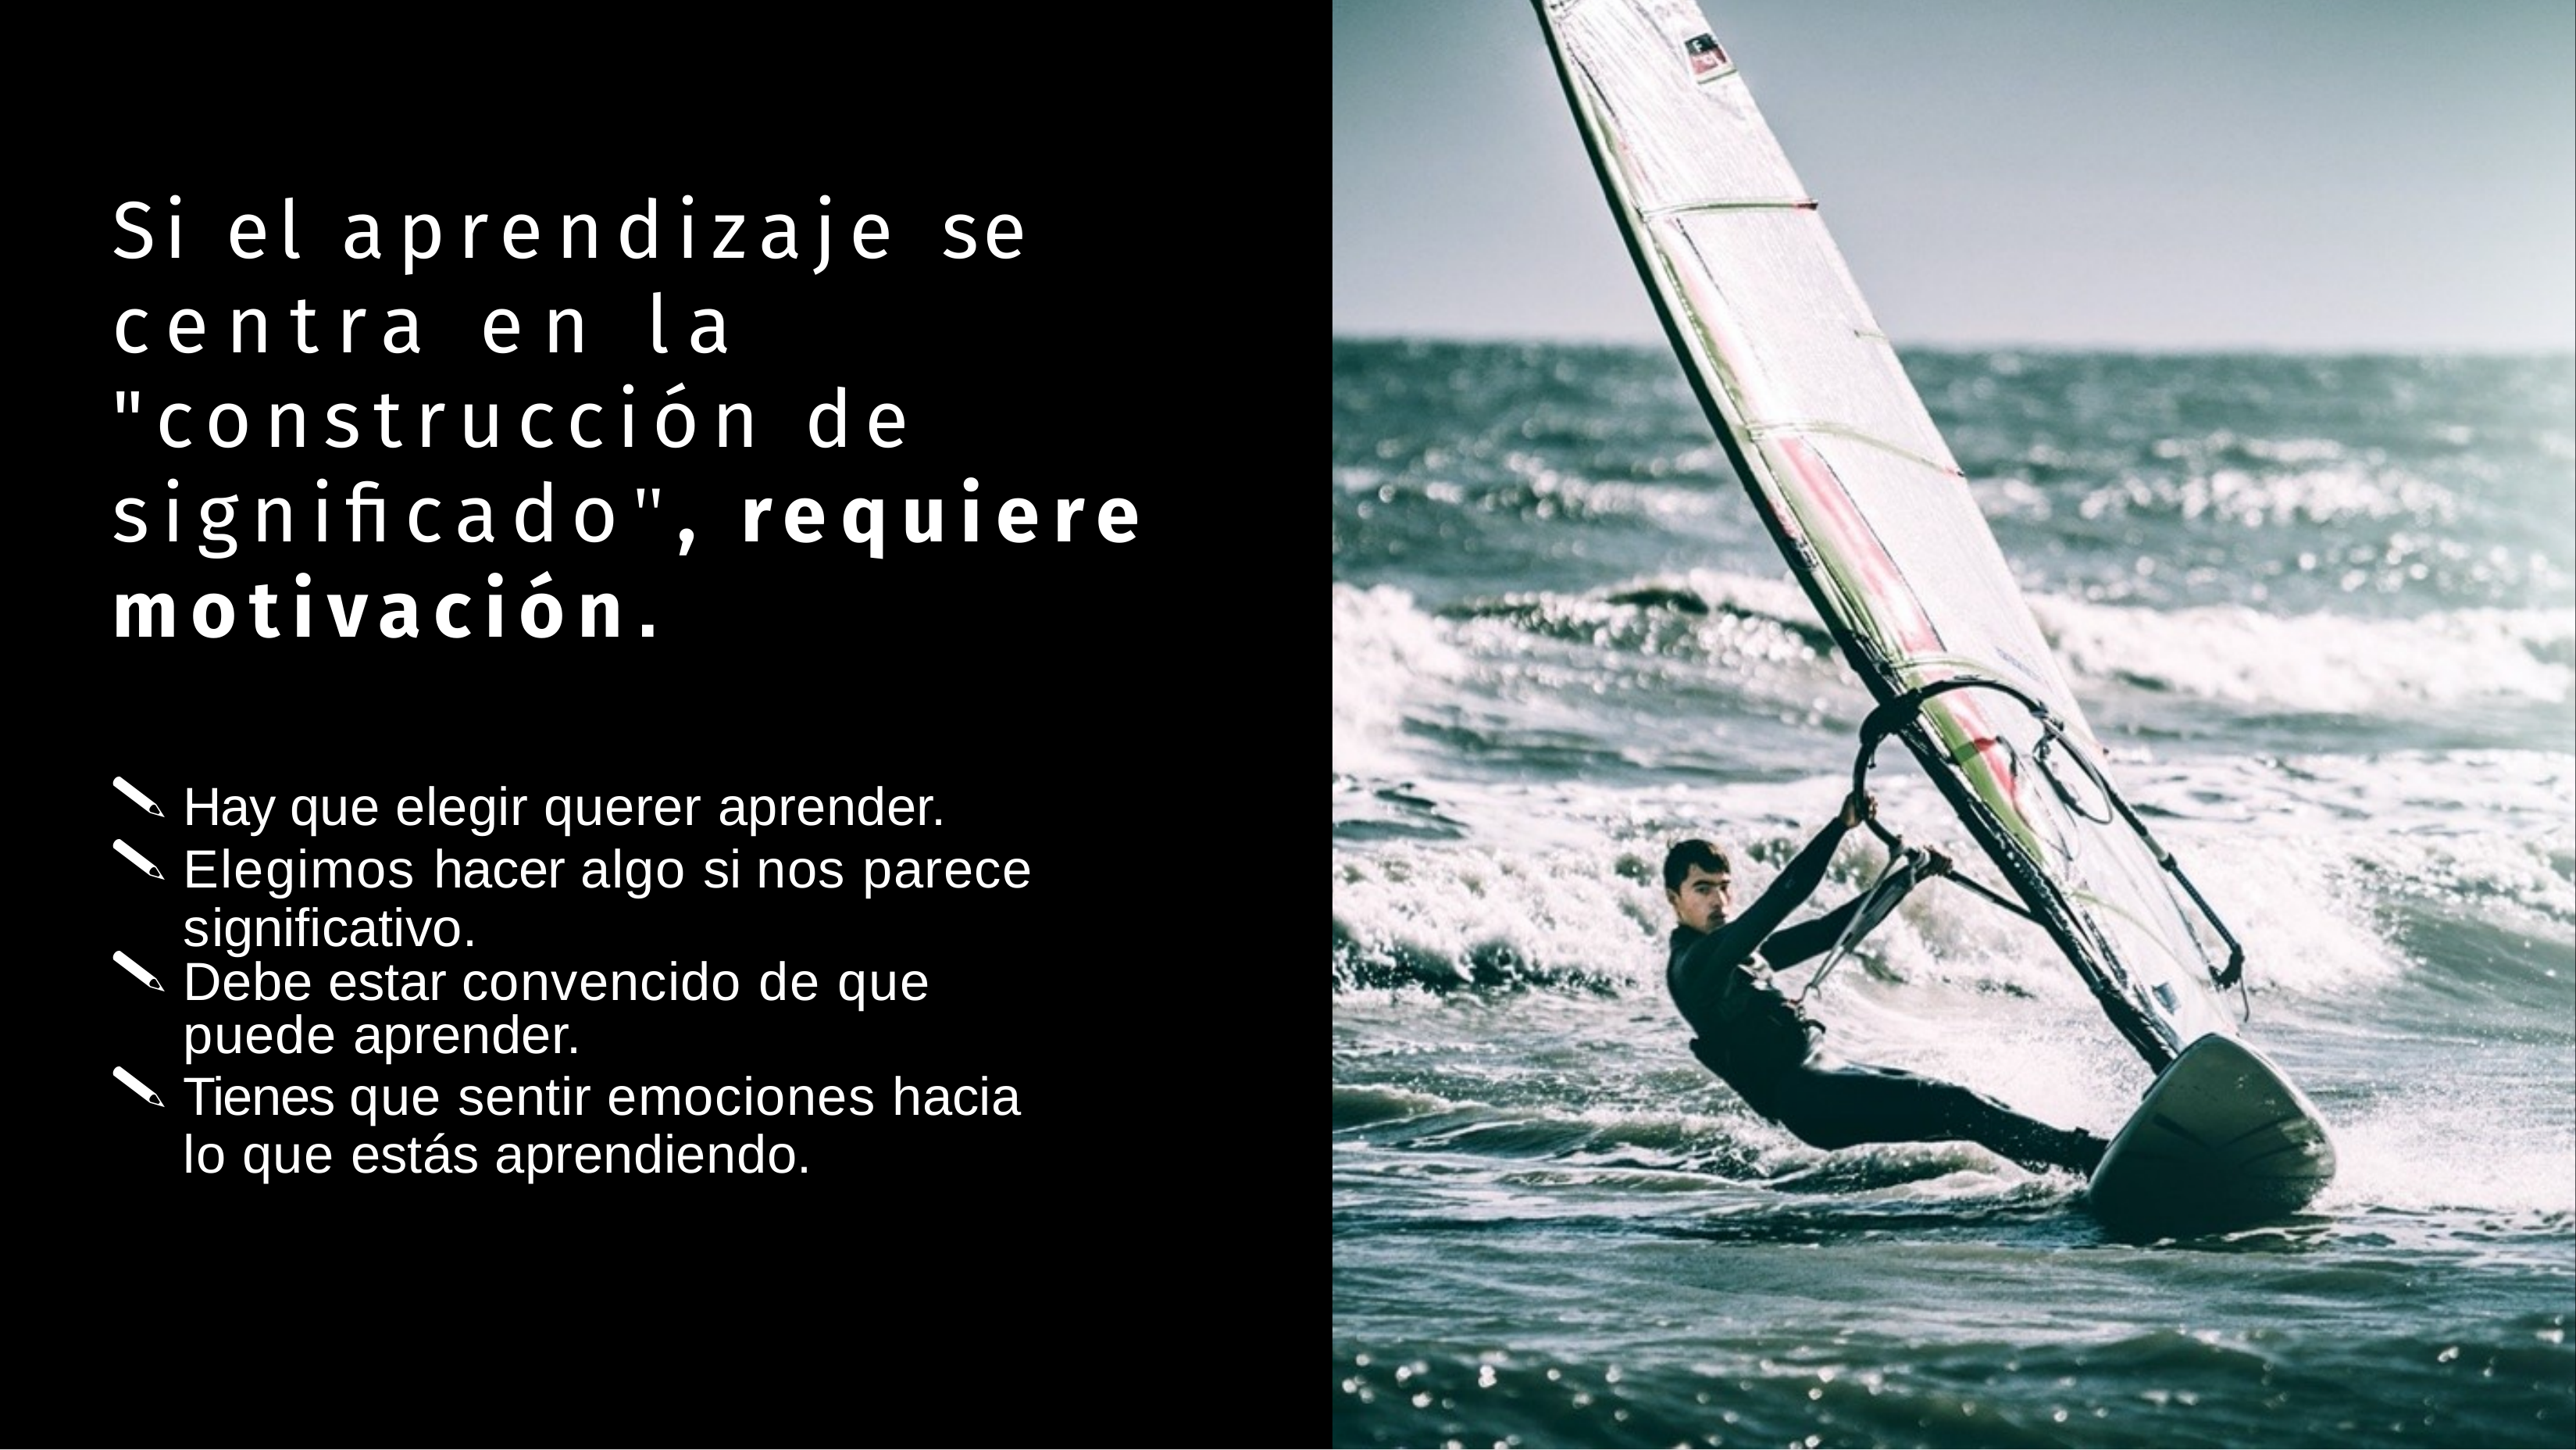

Si el aprendizaje se centra en la "construcción de significado", requiere motivación.
Hay que elegir querer aprender.
Elegimos hacer algo si nos parece significativo.
Debe estar convencido de que puede aprender.
Tienes que sentir emociones hacia lo que estás aprendiendo.